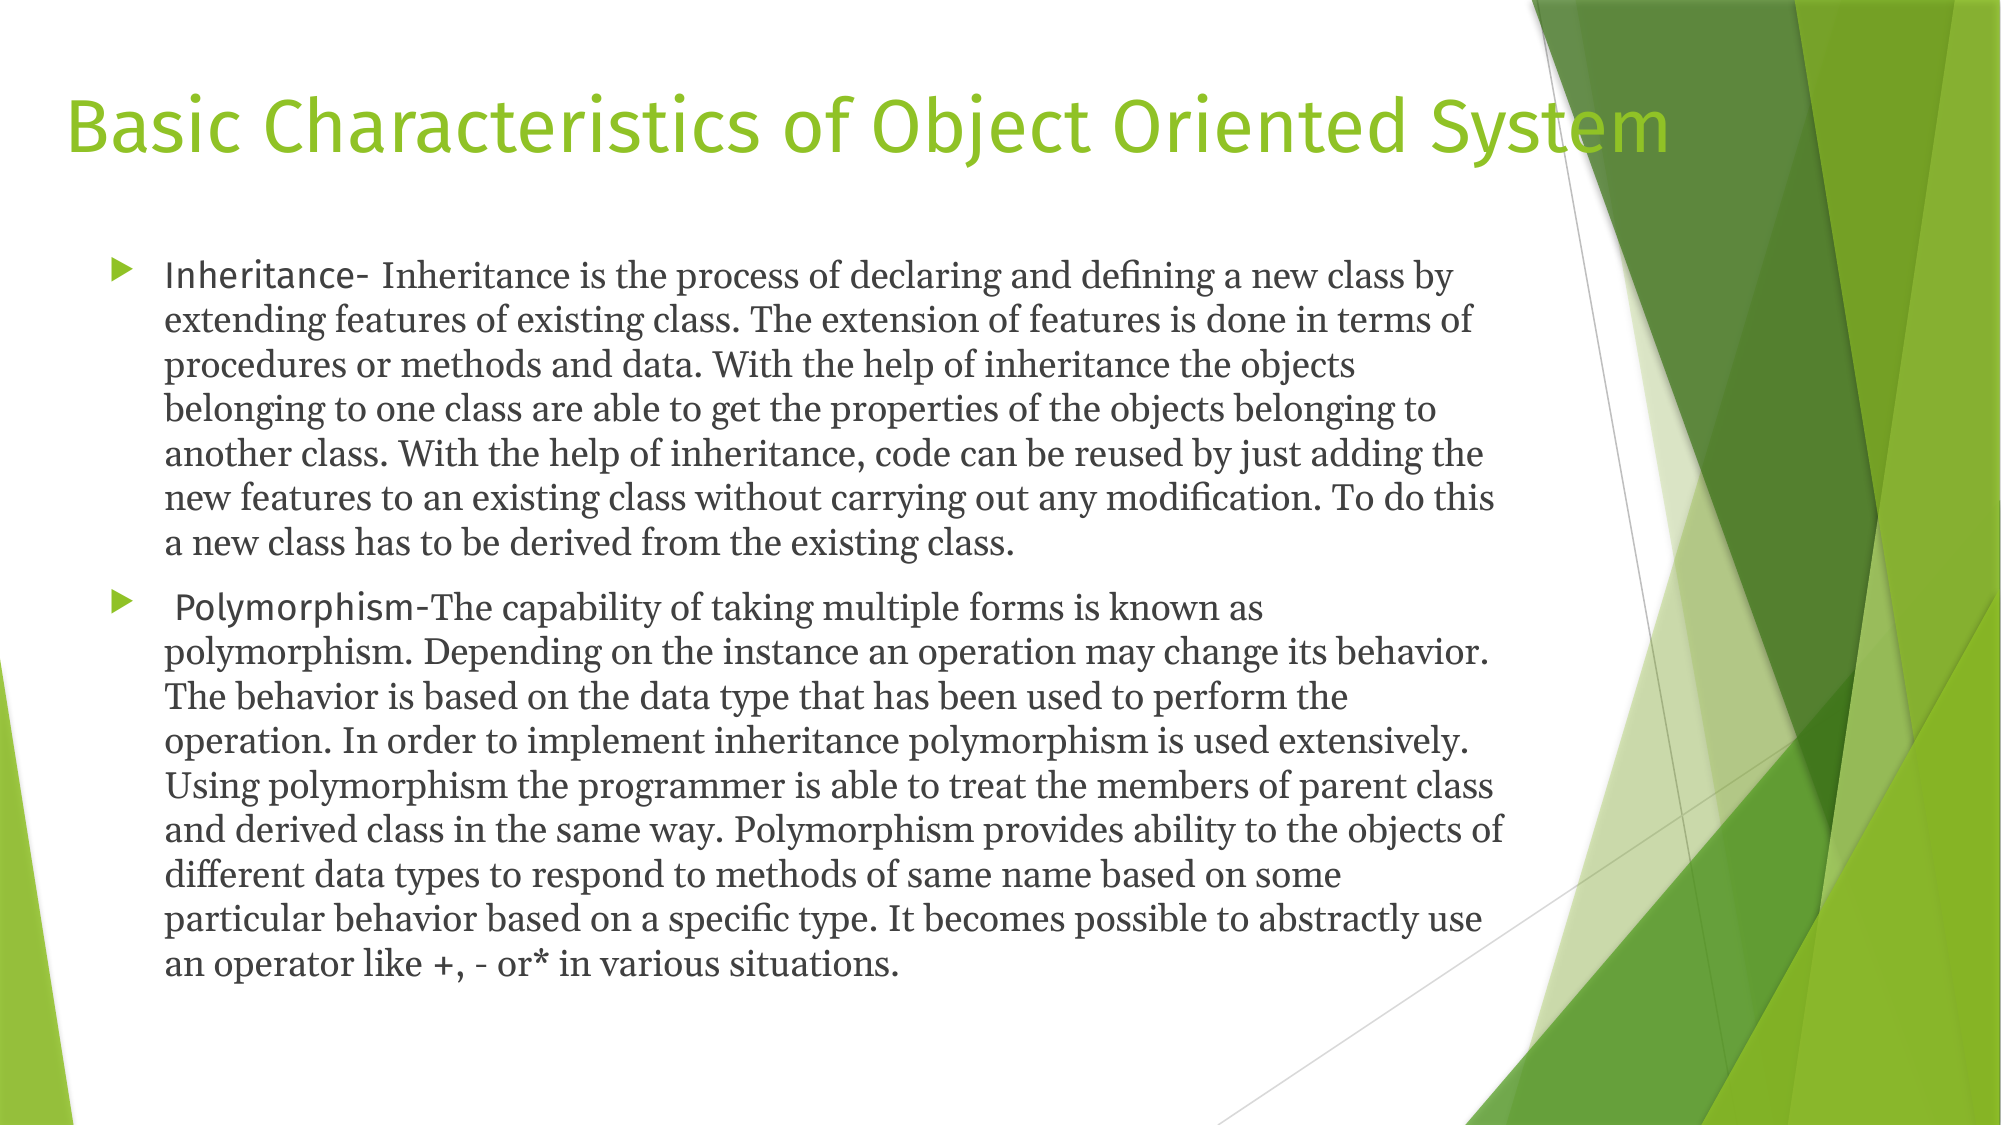

# Basic Characteristics of Object Oriented System
Inheritance- Inheritance is the process of declaring and defining a new class by extending features of existing class. The extension of features is done in terms of procedures or methods and data. With the help of inheritance the objects belonging to one class are able to get the properties of the objects belonging to another class. With the help of inheritance, code can be reused by just adding the new features to an existing class without carrying out any modification. To do this a new class has to be derived from the existing class.
 Polymorphism-The capability of taking multiple forms is known as polymorphism. Depending on the instance an operation may change its behavior. The behavior is based on the data type that has been used to perform the operation. In order to implement inheritance polymorphism is used extensively. Using polymorphism the programmer is able to treat the members of parent class and derived class in the same way. Polymorphism provides ability to the objects of different data types to respond to methods of same name based on some particular behavior based on a specific type. It becomes possible to abstractly use an operator like +, - or* in various situations.